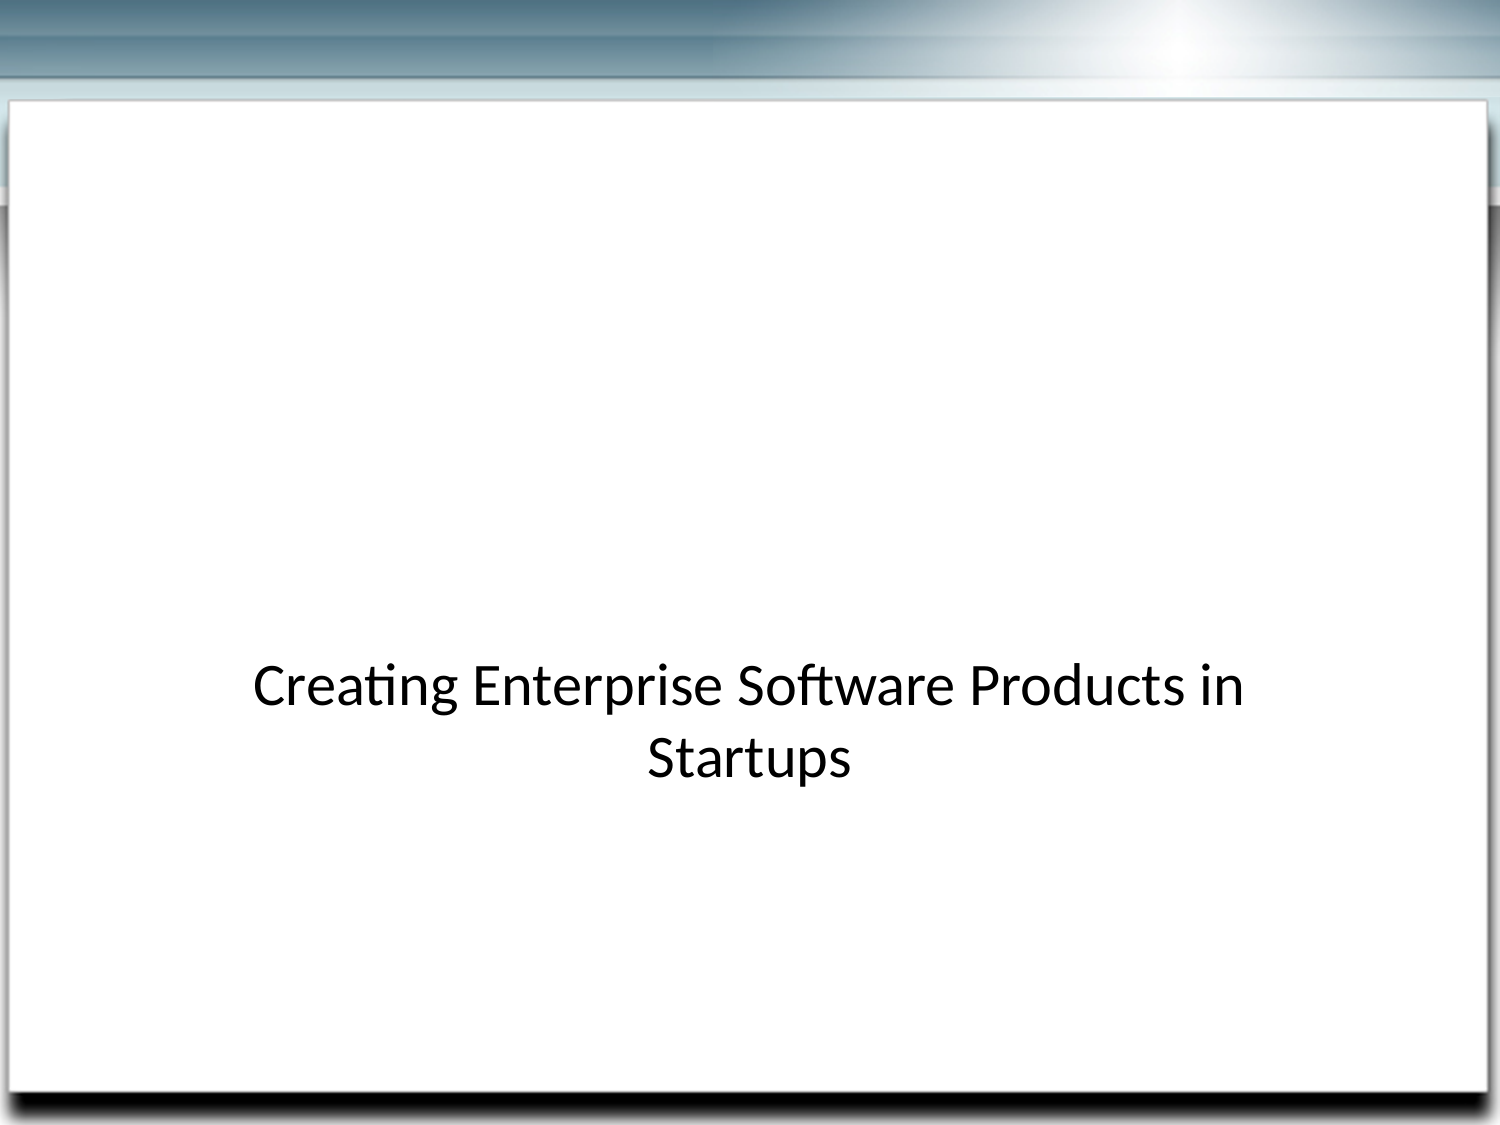

# Creating Enterprise Software Products in Startups
Creating Enterprise Software Products in Startups